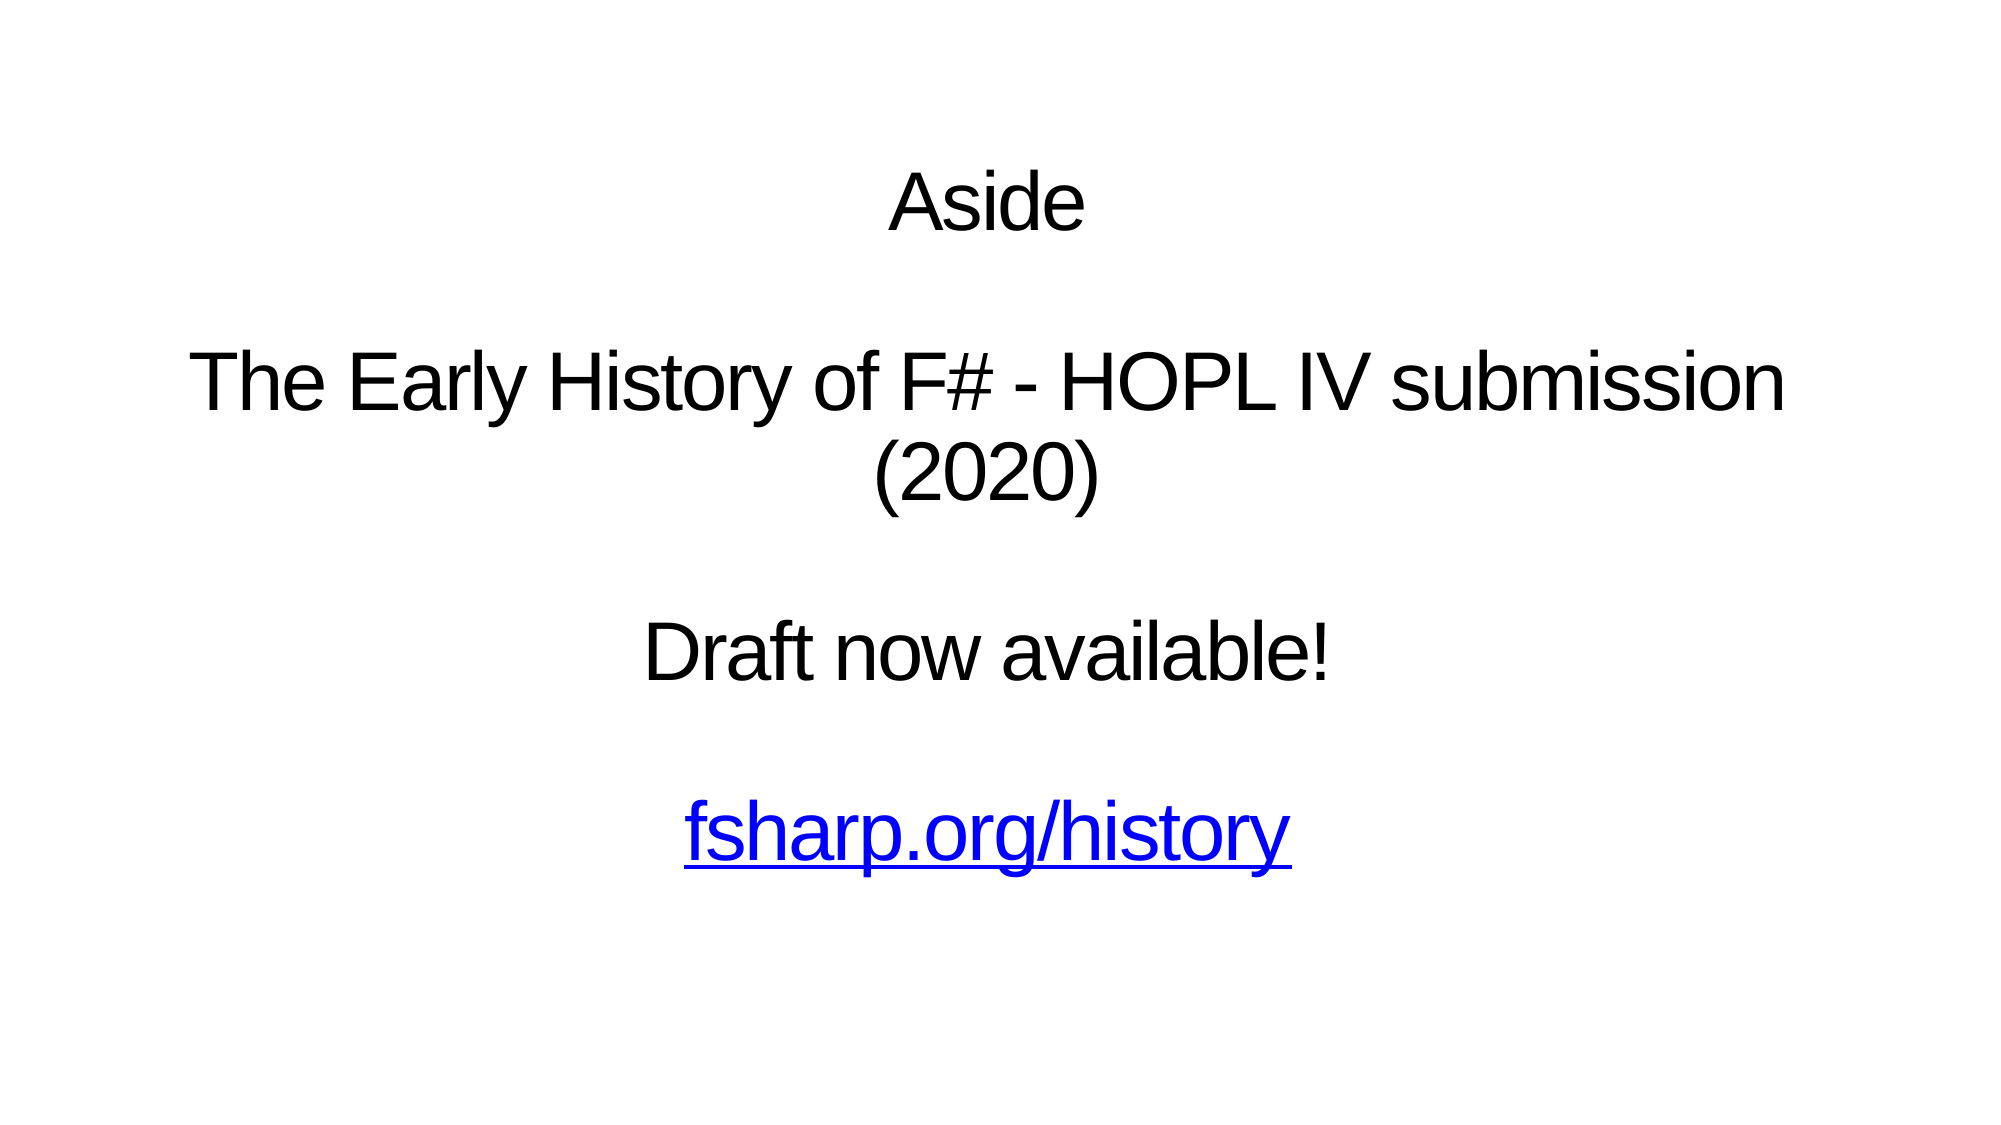

# Aside The Early History of F# - HOPL IV submission (2020) Draft now available! fsharp.org/history